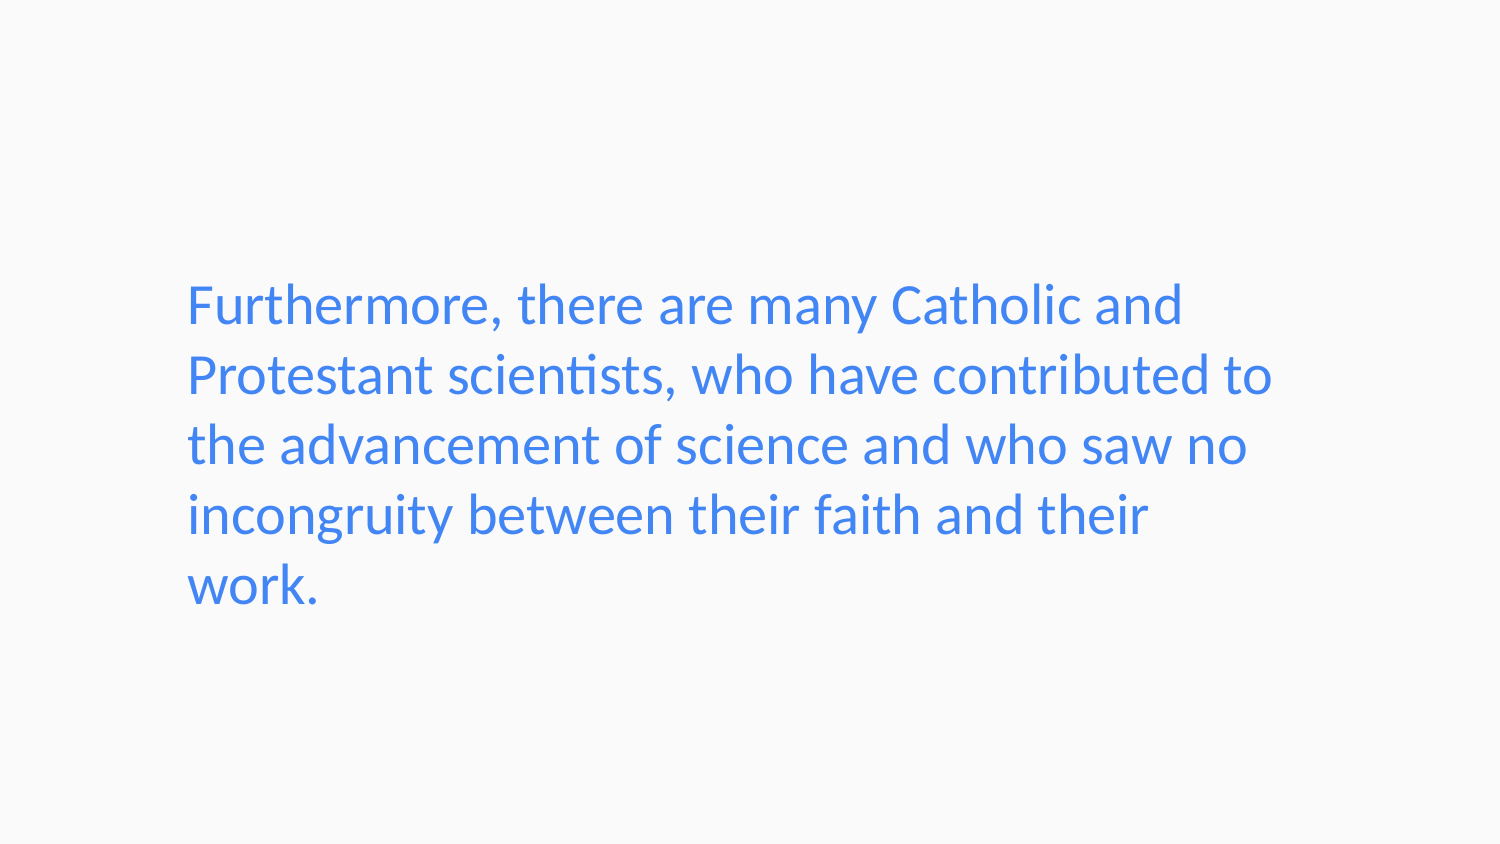

Furthermore, there are many Catholic and Protestant scientists, who have contributed to the advancement of science and who saw no incongruity between their faith and their work.